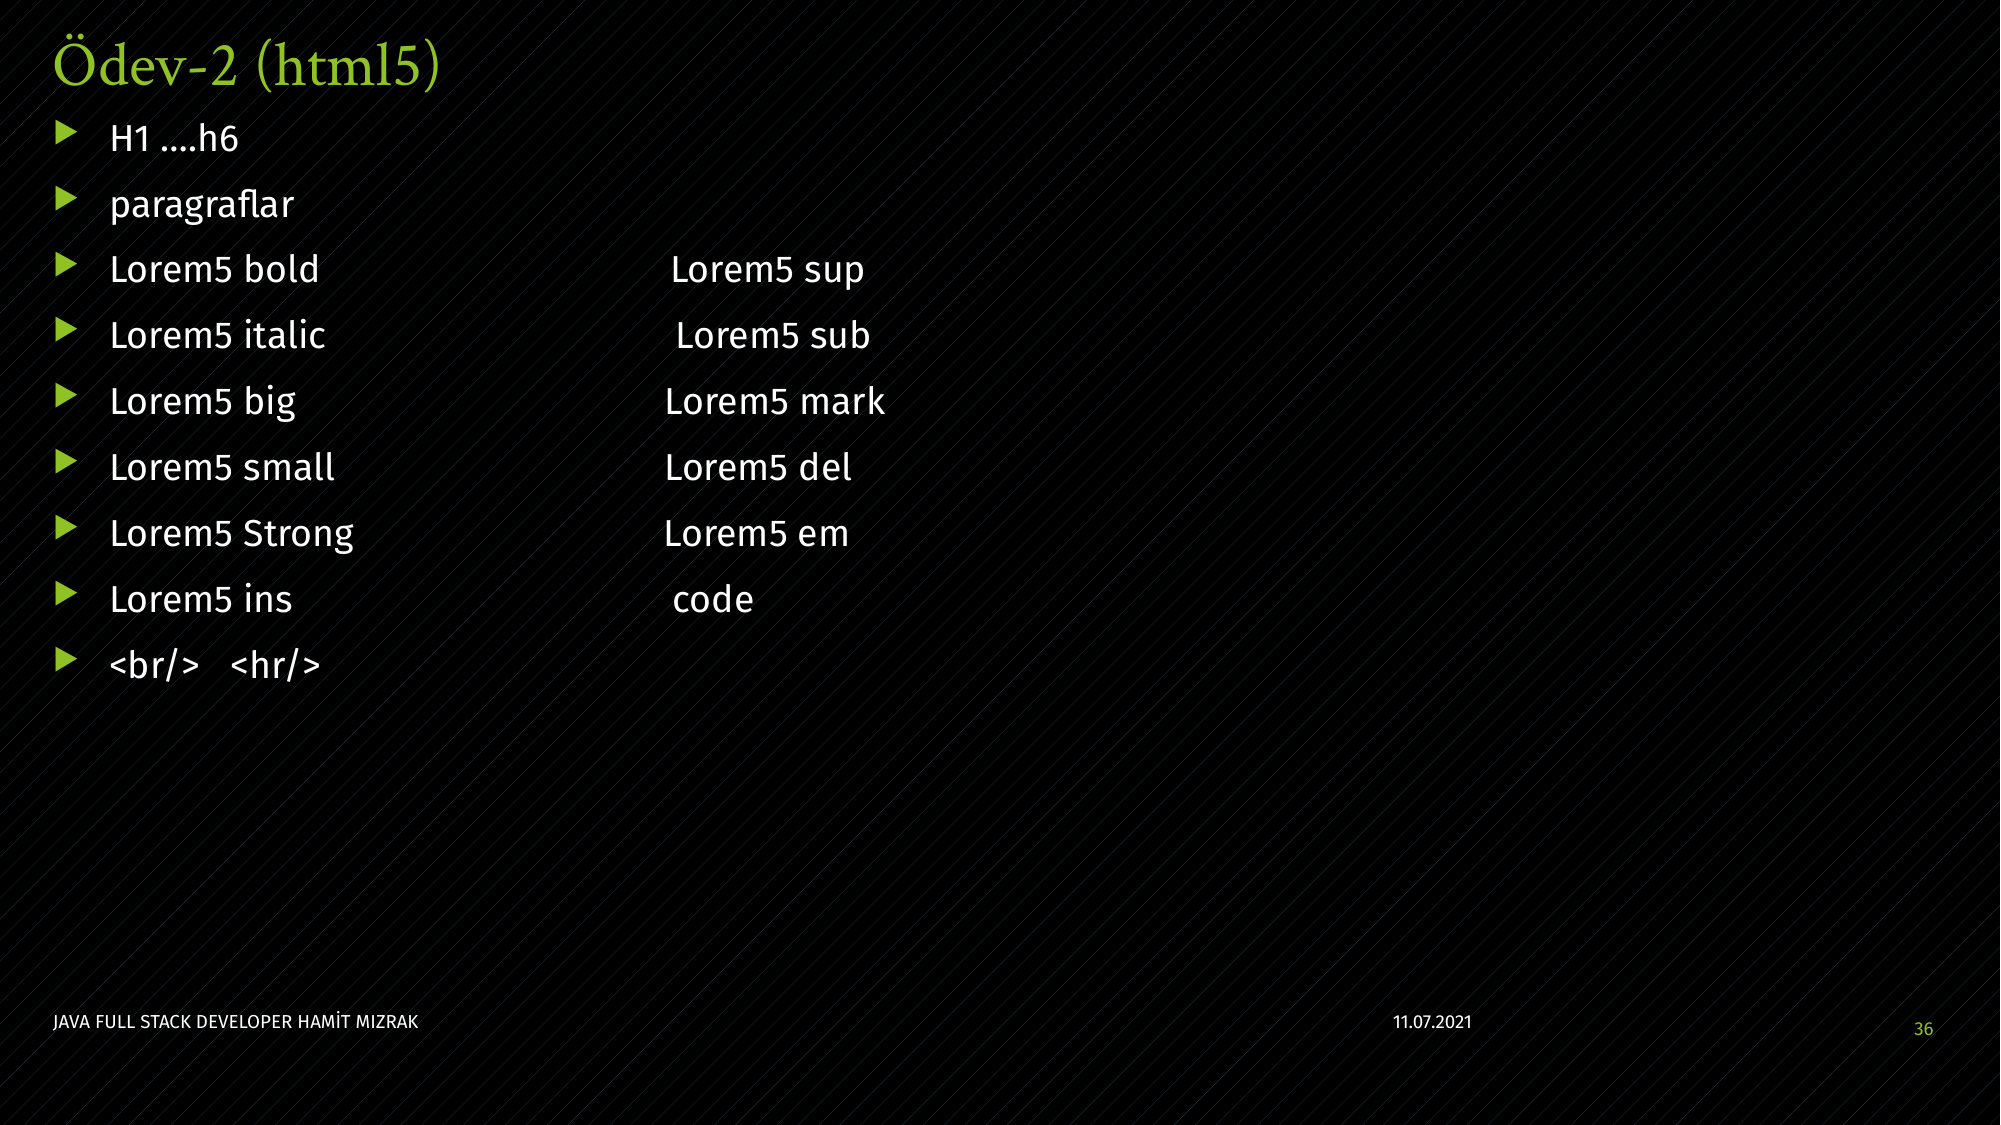

# Ödev-2 (html5)
H1 ….h6
paragraflar
Lorem5 bold                                   Lorem5 sup
Lorem5 italic                                   Lorem5 sub
Lorem5 big                                     Lorem5 mark
Lorem5 small                                 Lorem5 del
Lorem5 Strong                               Lorem5 em
Lorem5 ins                                      code
<br/>   <hr/>

JAVA FULL STACK DEVELOPER HAMİT MIZRAK
11.07.2021
36